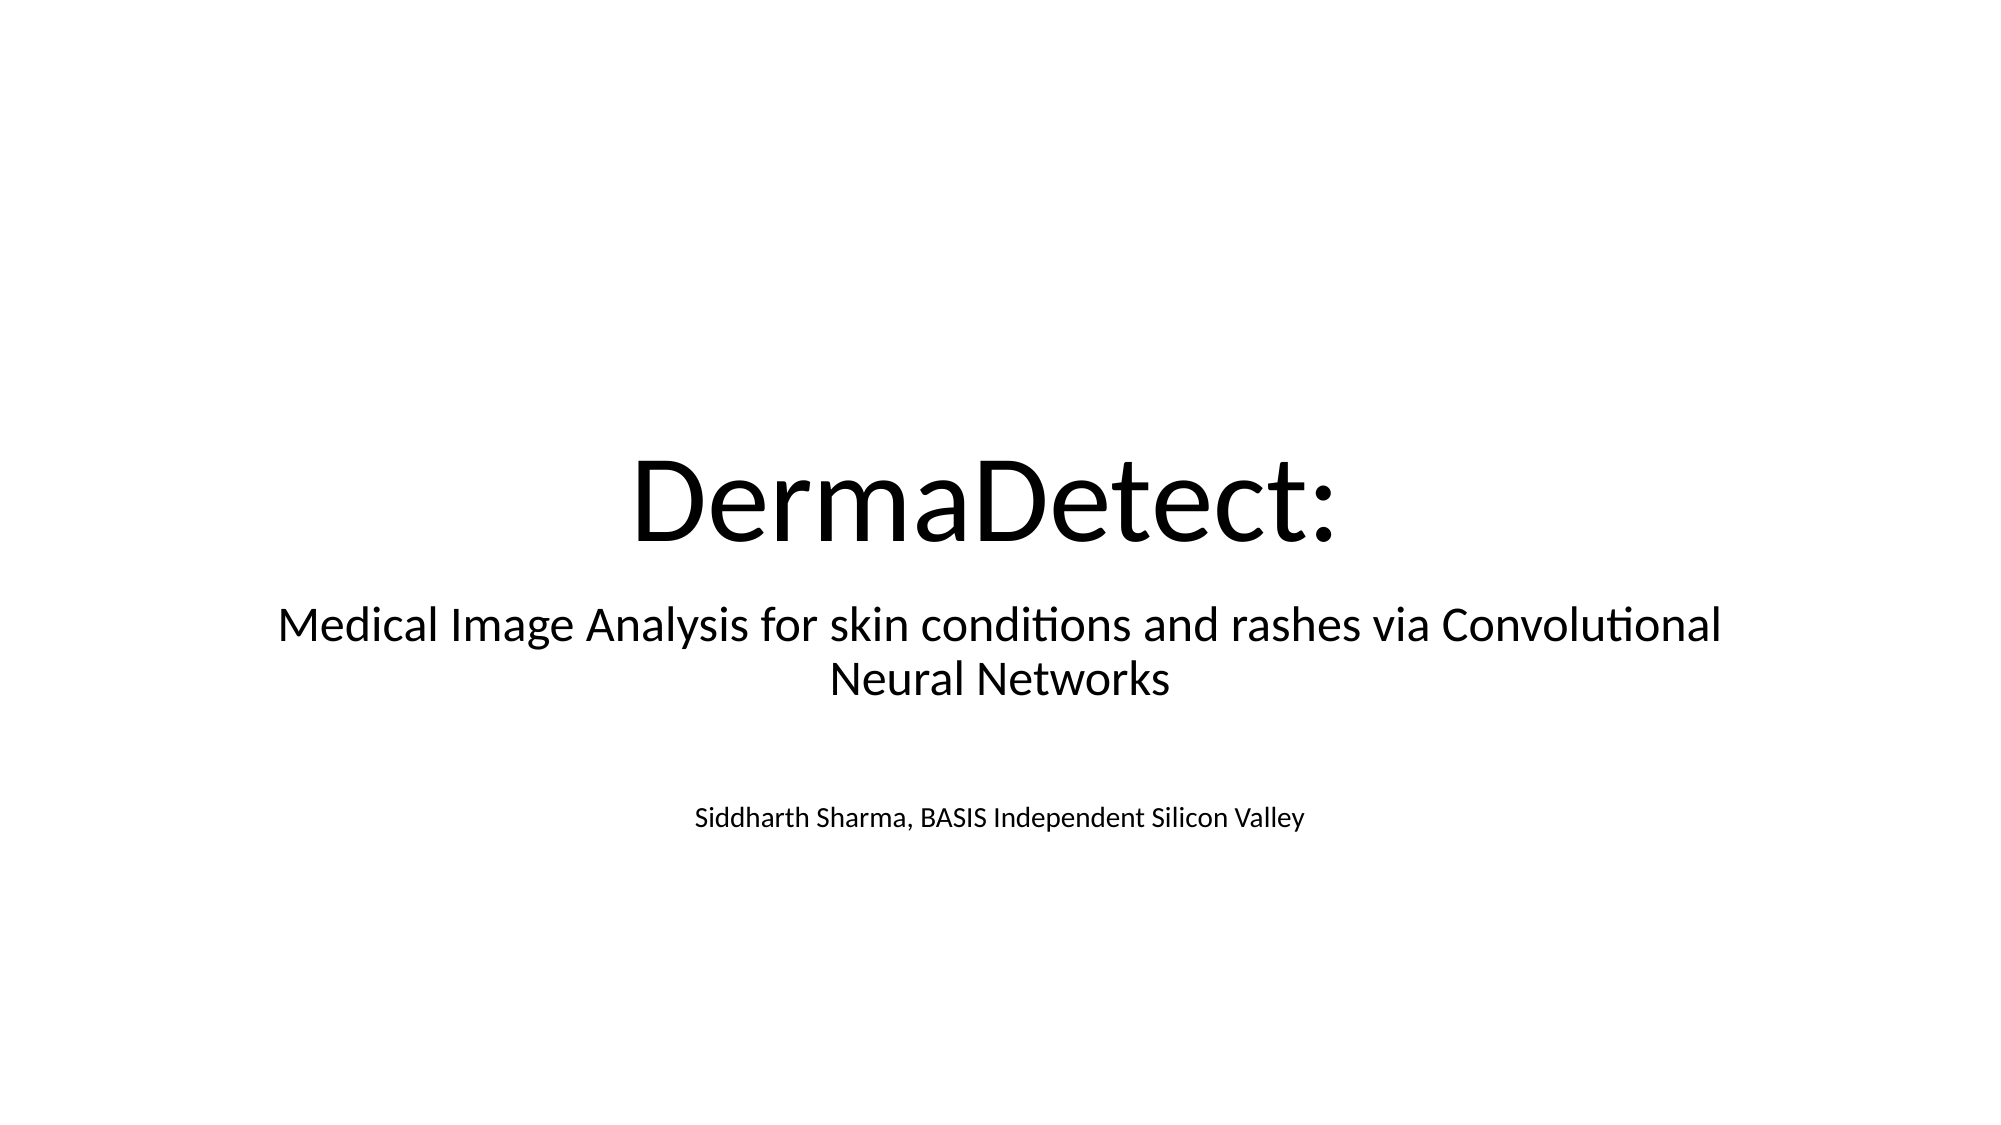

# DermaDetect:
Medical Image Analysis for skin conditions and rashes via Convolutional Neural Networks

Siddharth Sharma, BASIS Independent Silicon Valley